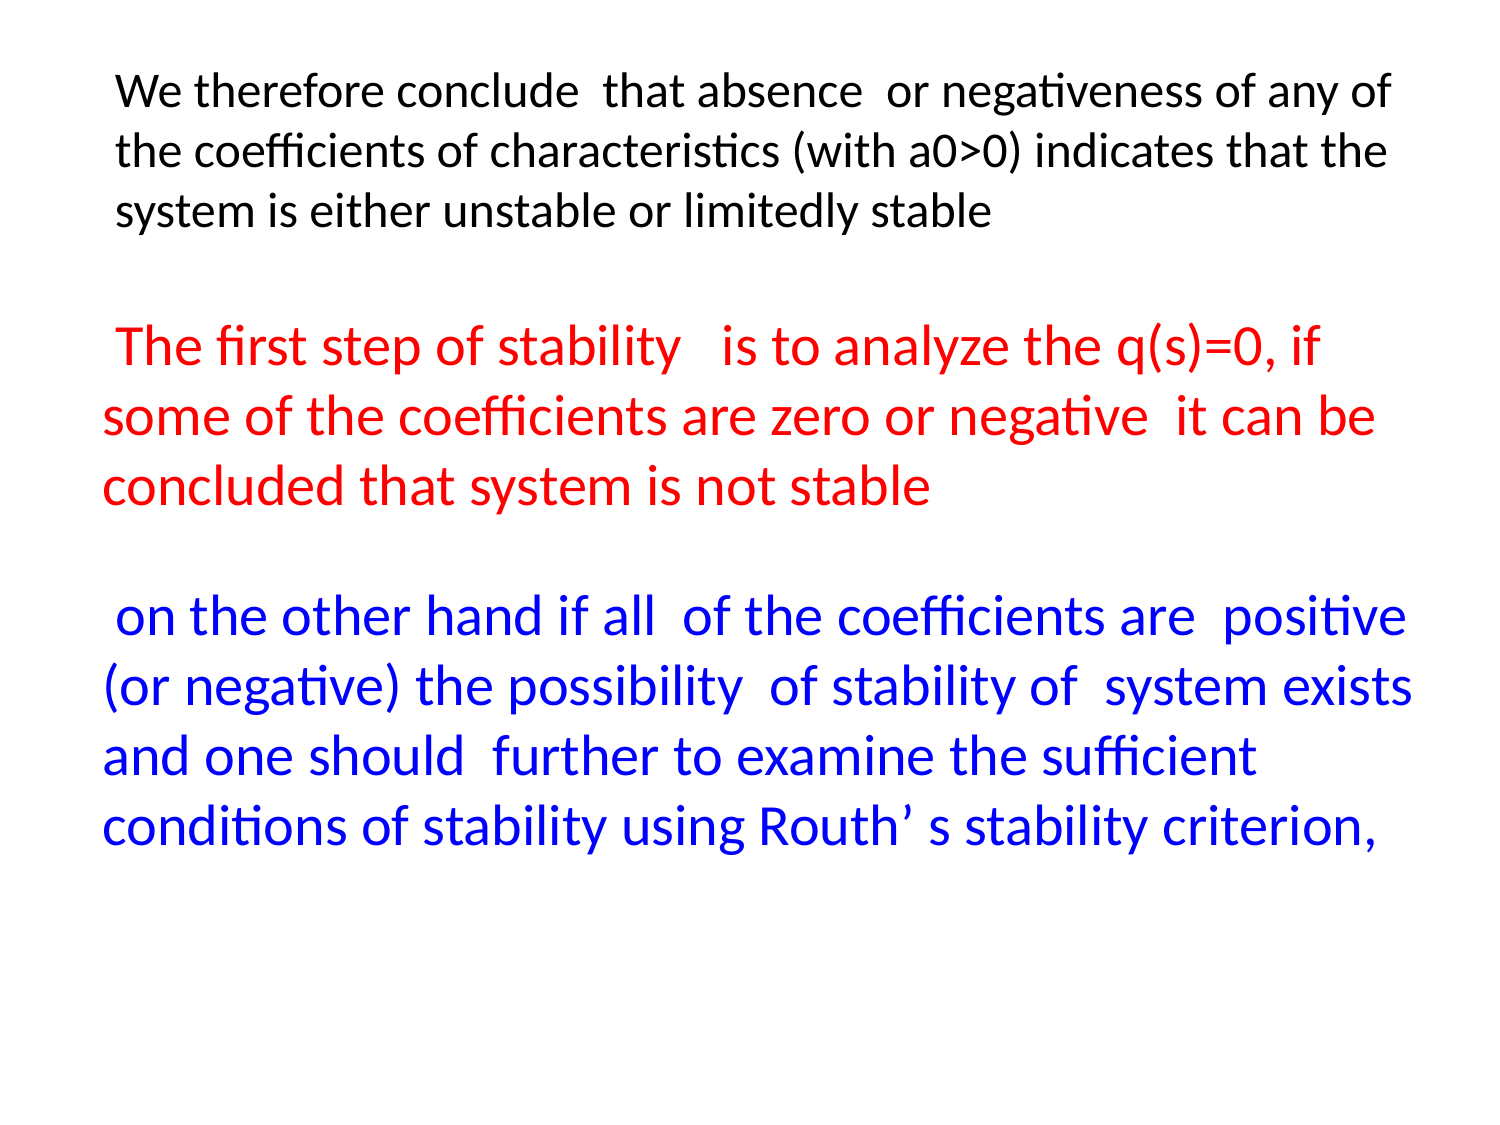

We therefore conclude  that absence  or negativeness of any of the coefficients of characteristics (with a0>0) indicates that the system is either unstable or limitedly stable
 The first step of stability   is to analyze the q(s)=0, if   some of the coefficients are zero or negative  it can be concluded that system is not stable

 on the other hand if all  of the coefficients are  positive (or negative) the possibility  of stability of  system exists and one should  further to examine the sufficient conditions of stability using Routh’ s stability criterion,